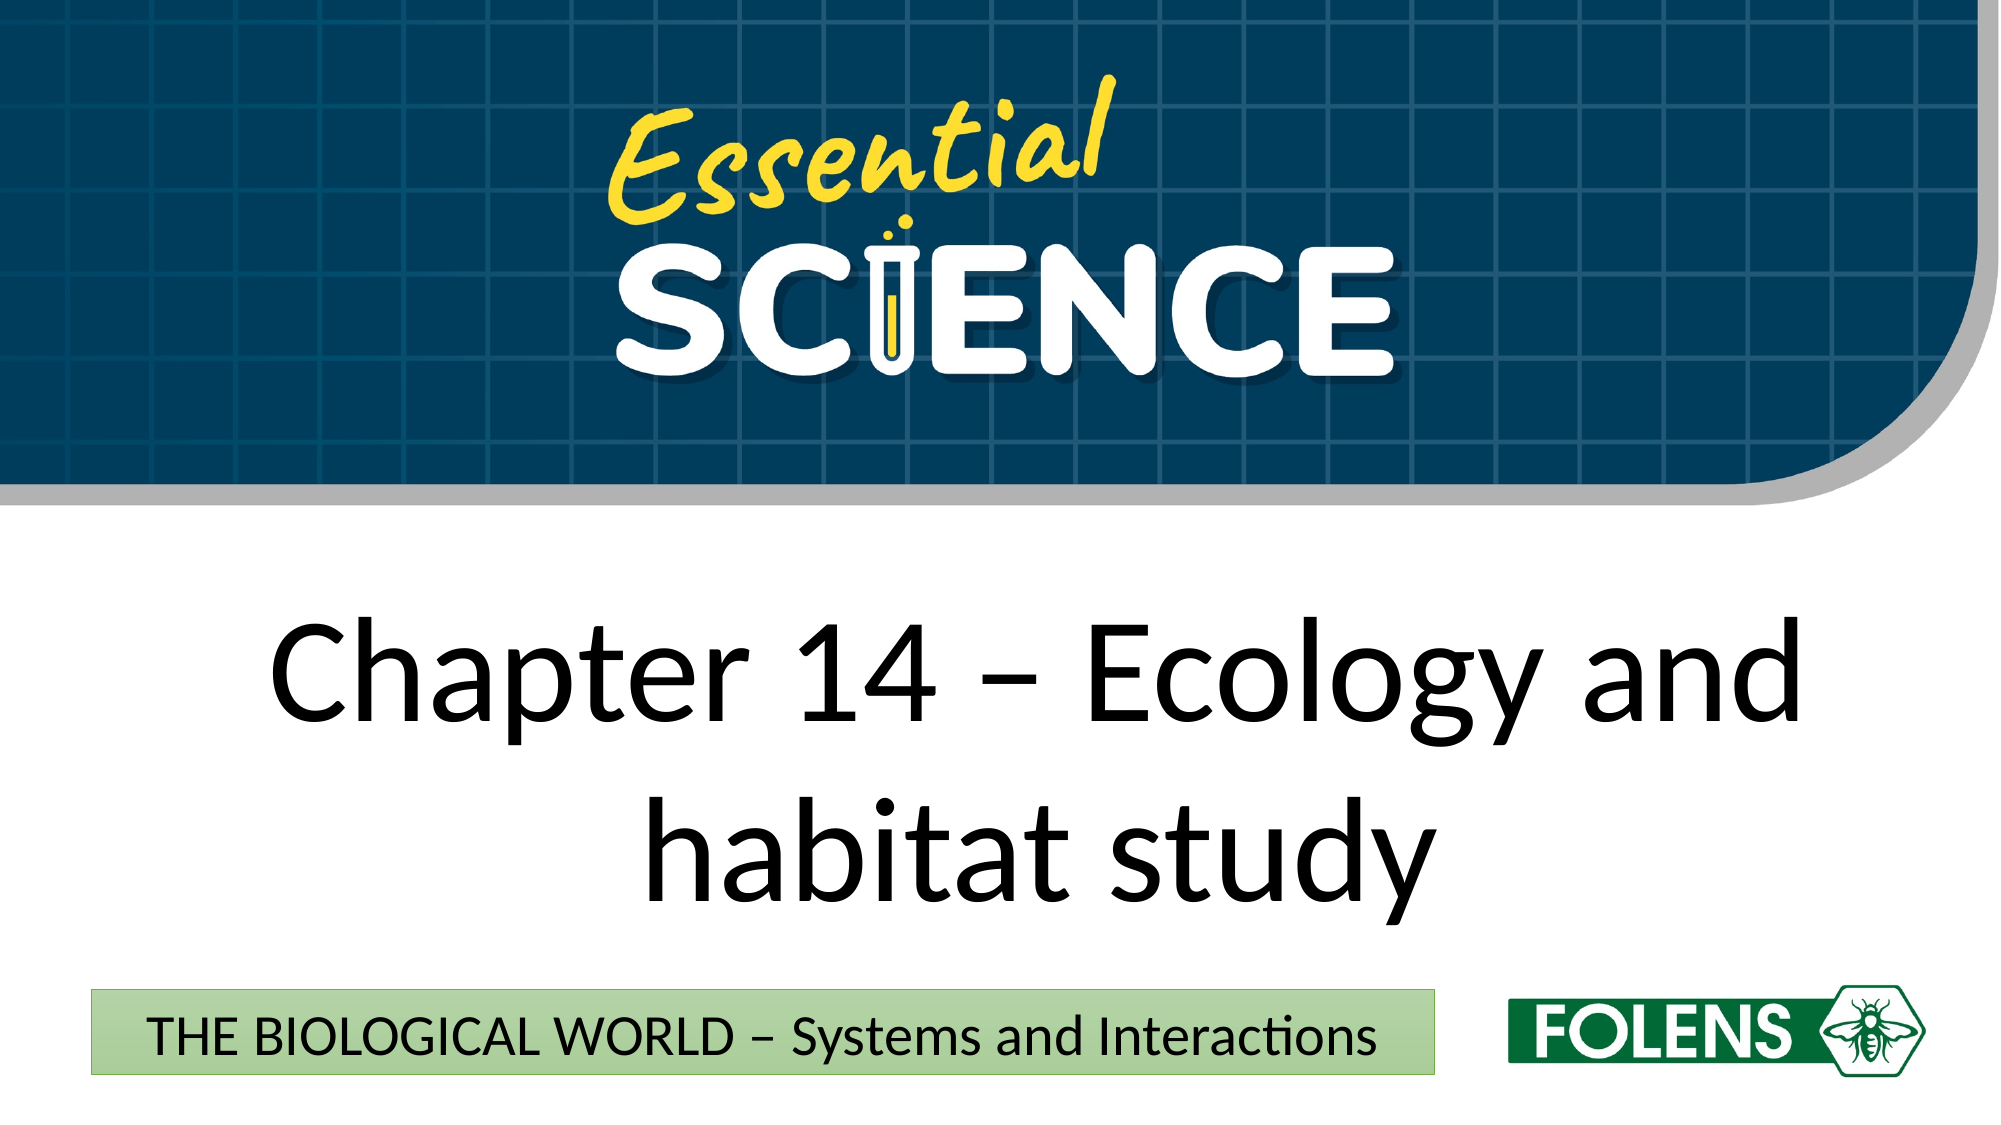

Chapter 14 – Ecology and habitat study
The Biological World – Systems and Interactions